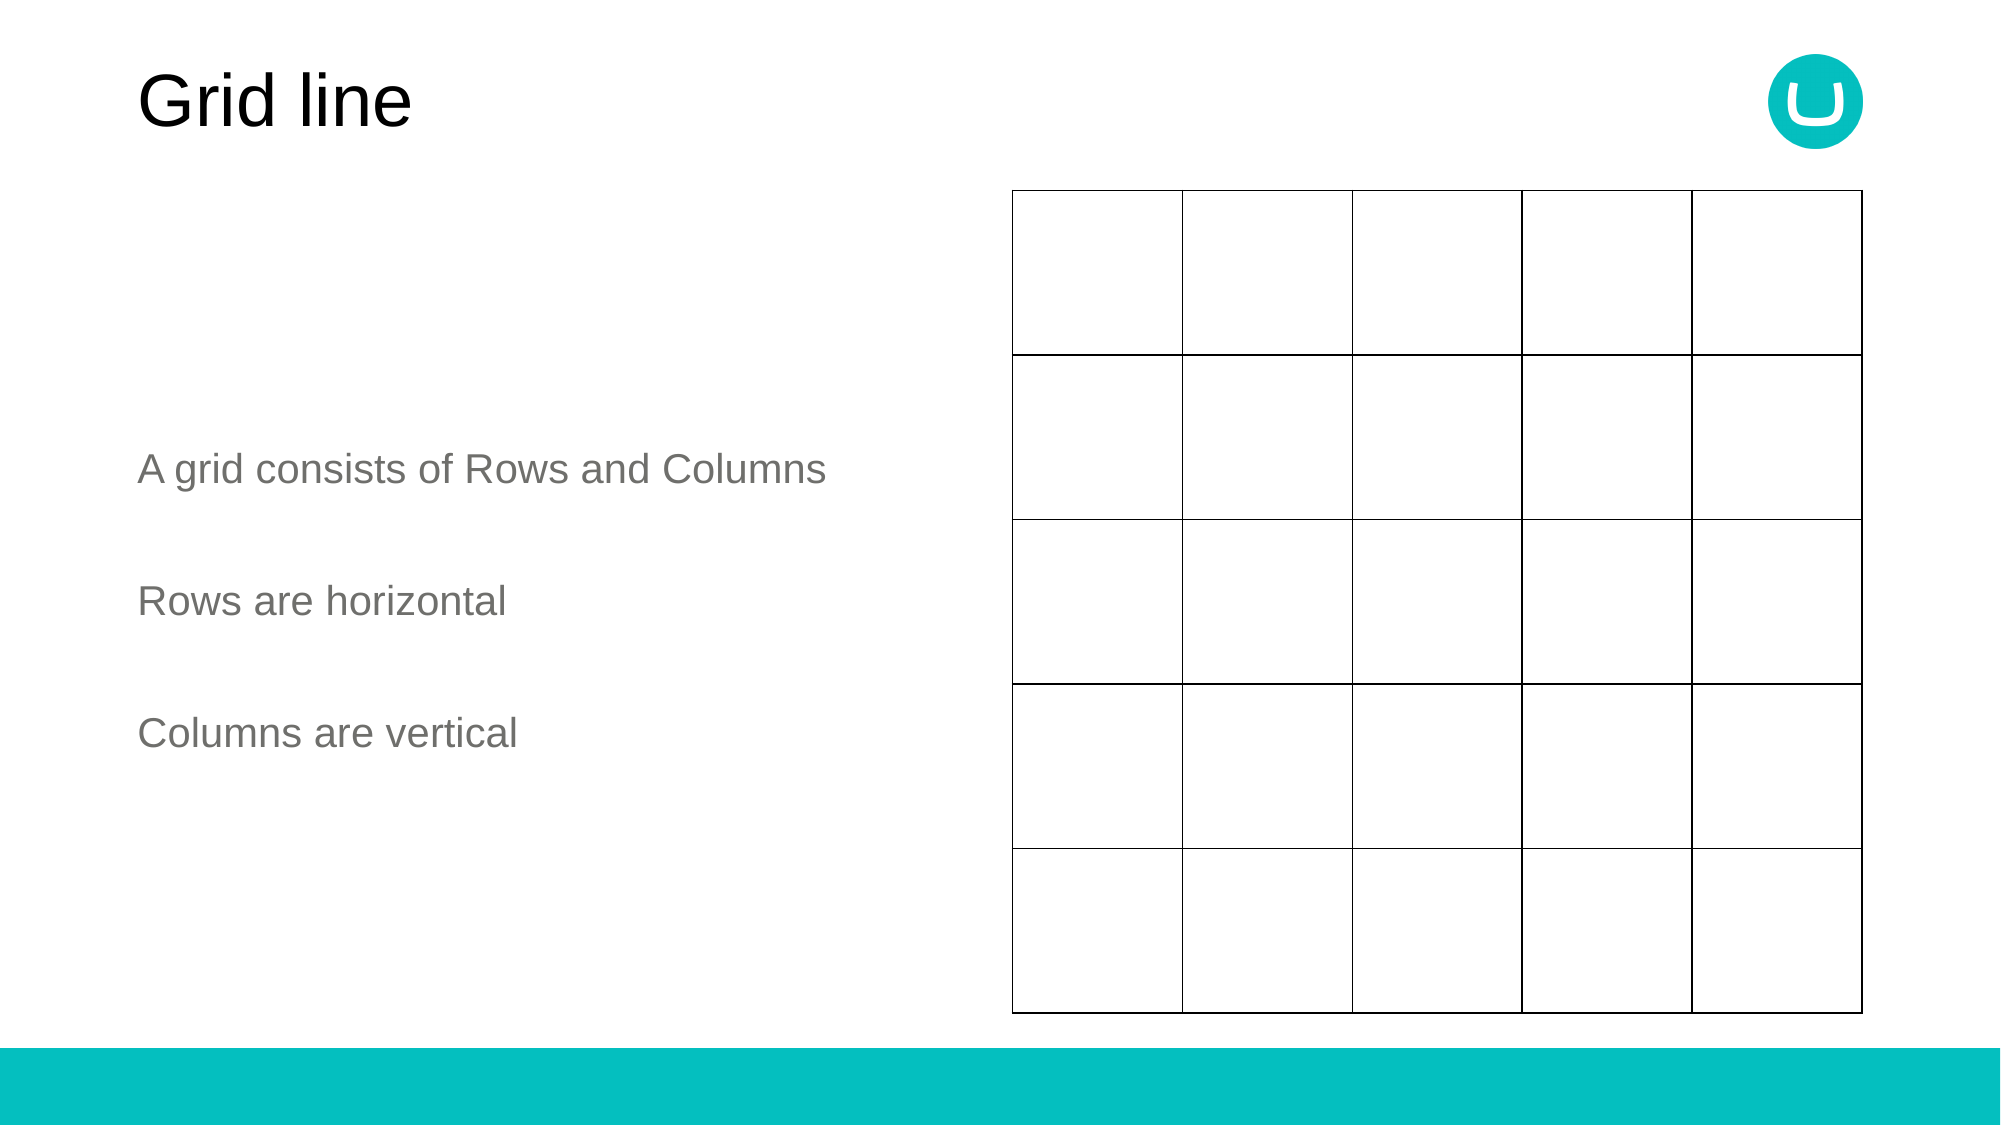

# Grid line
A grid consists of Rows and Columns

Rows are horizontal

Columns are vertical
|  |  |  |  |  |
| --- | --- | --- | --- | --- |
|  |  |  |  |  |
|  |  |  |  |  |
|  |  |  |  |  |
|  |  |  |  |  |